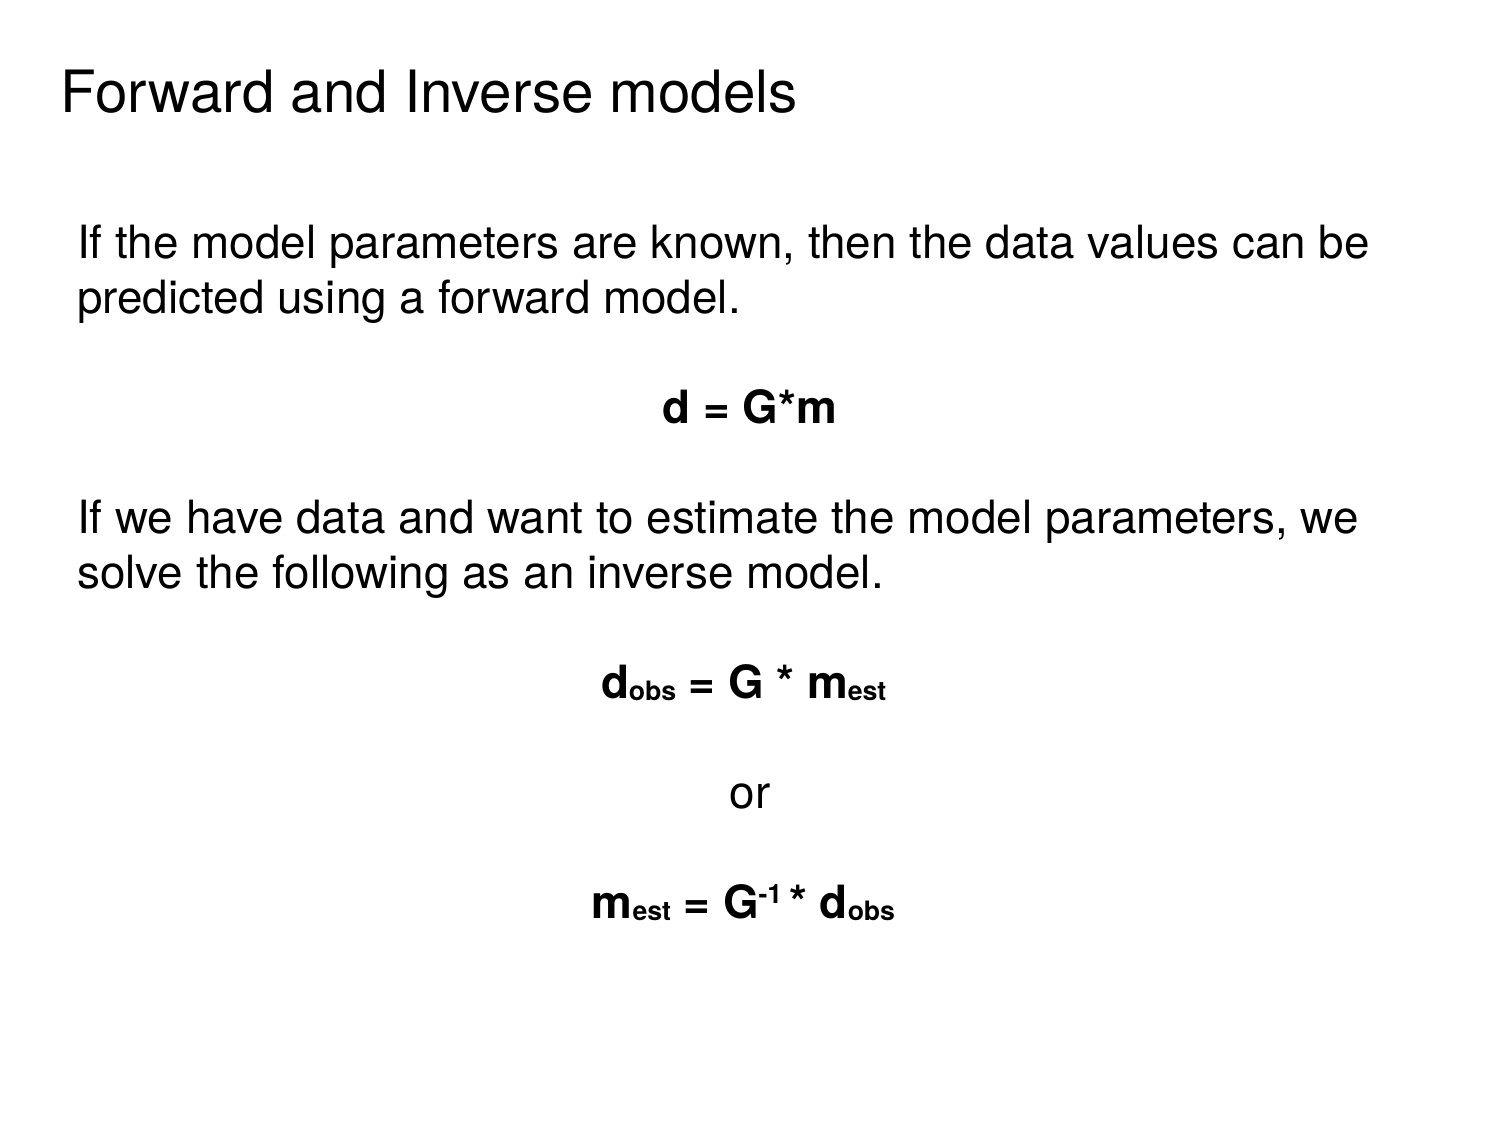

Forward and Inverse models
If the model parameters are known, then the data values can be predicted using a forward model.

d = G*m

If we have data and want to estimate the model parameters, we solve the following as an inverse model.

dobs = G * mest

or

mest = G-1 * dobs